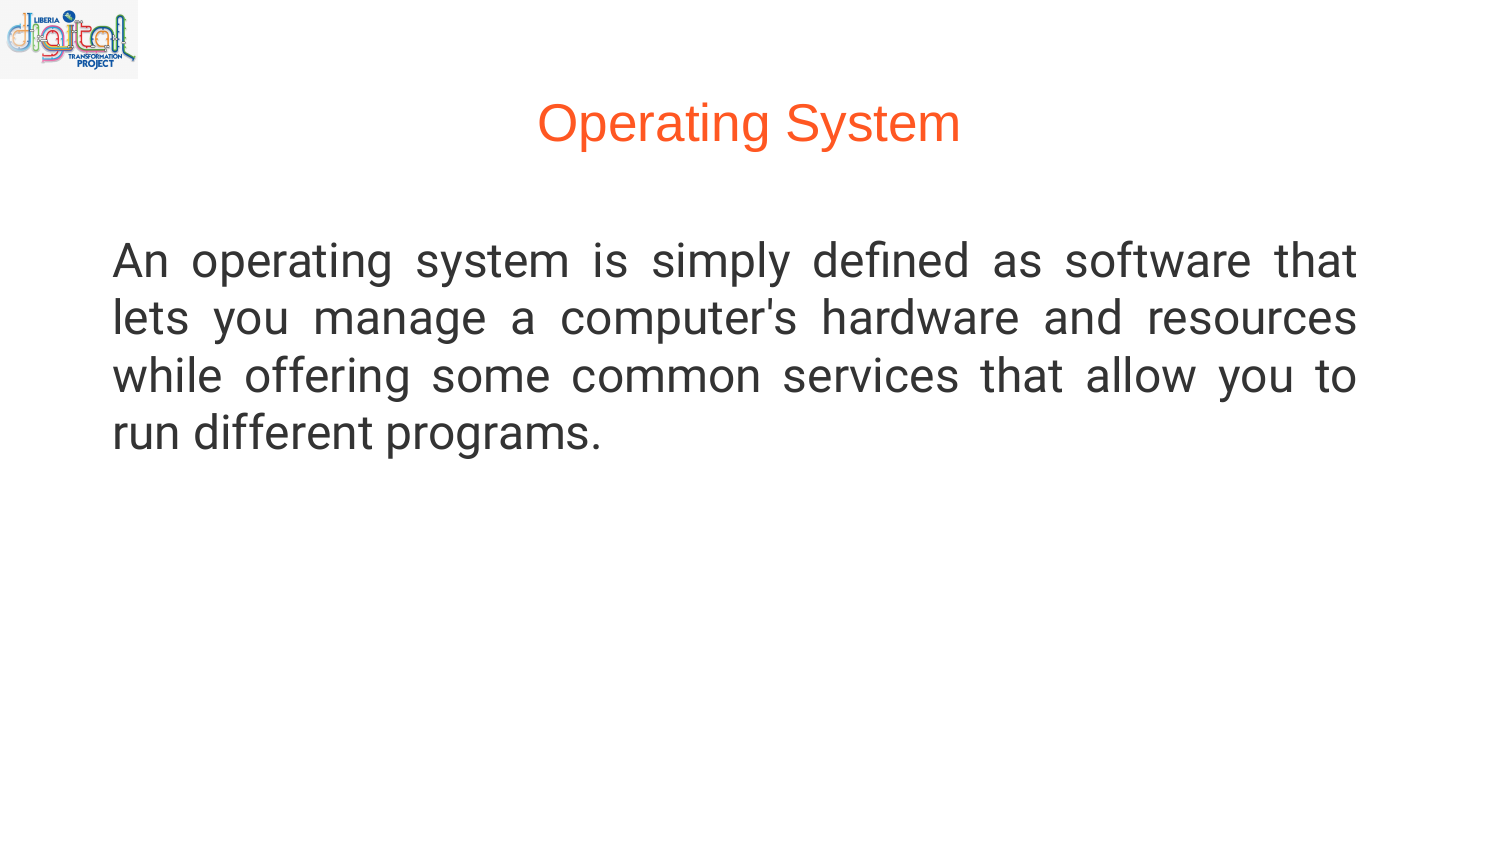

# Operating System

An operating system is simply defined as software that lets you manage a computer's hardware and resources while offering some common services that allow you to run different programs.